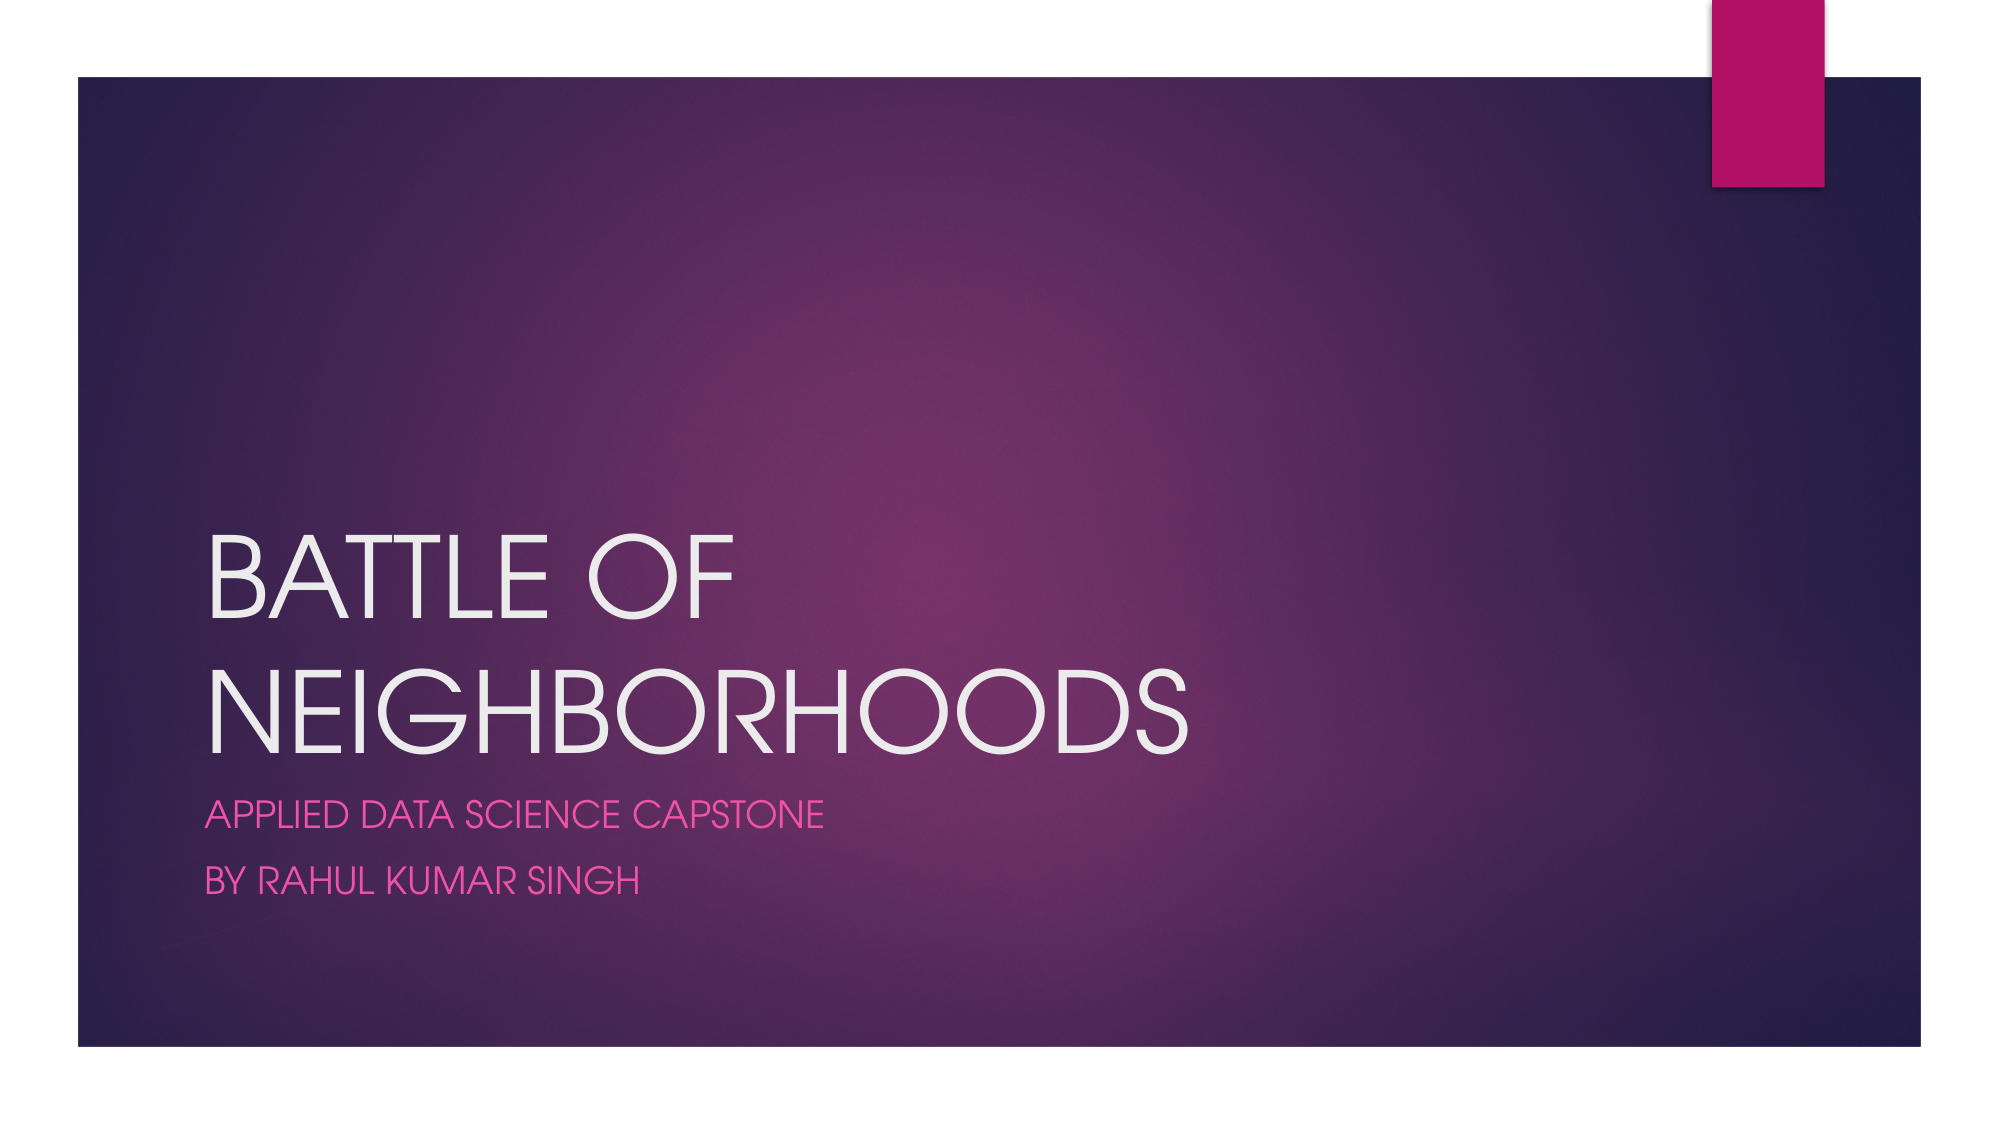

# BATTLE OF NEIGHBORHOODS
APPLIED DATA SCIENCE CAPSTONE
BY RAHUL KUMAR SINGH